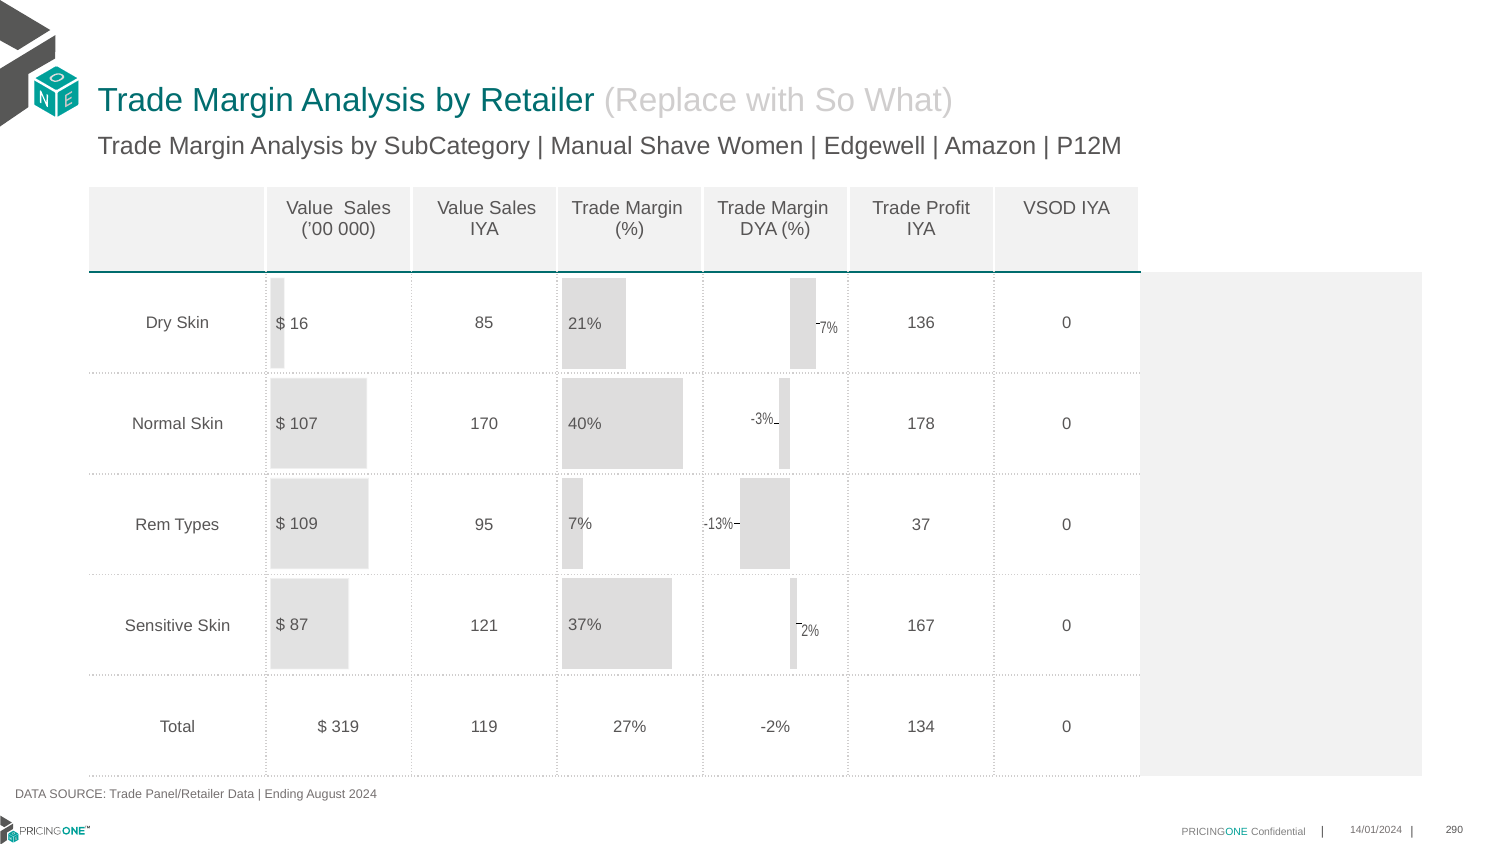

# Trade Margin Analysis by Retailer (Replace with So What)
Trade Margin Analysis by SubCategory | Manual Shave Women | Edgewell | Amazon | P12M
|  | Value Sales (’00 000) | Value Sales IYA | Trade Margin (%) | Trade Margin DYA (%) | Trade Profit IYA | VSOD IYA |  |
| --- | --- | --- | --- | --- | --- | --- | --- |
| Dry Skin |  | 85 |  |  | 136 | 0 |  |
| Normal Skin |  | 170 |  |  | 178 | 0 |  |
| Rem Types |  | 95 |  |  | 37 | 0 |  |
| Sensitive Skin |  | 121 |  |  | 167 | 0 |  |
| Total | $ 319 | 119 | 27% | -2% | 134 | 0 |  |

### Chart

| Category | Trade Margin DYA |
|---|---|
| Dry Skin | 0.06761113839077659 |
| Normal Skin | -0.03125499796067671 |
| Rem Types | -0.13299452116681632 |
| Sensitive Skin | 0.017280364441846496 |
|  | None |

### Chart

| Category | Trade Margin % |
|---|---|
| Dry Skin | 0.21398000171966394 |
| Normal Skin | 0.40145790639268275 |
| Rem Types | 0.06997278693400978 |
| Sensitive Skin | 0.3677287016439007 |
|  | None |

### Chart

| Category | Value Sales |
|---|---|
| Dry Skin | 16.0 |
| Normal Skin | 107.0 |
| Rem Types | 109.0 |
| Sensitive Skin | 87.0 |
|  | None |
DATA SOURCE: Trade Panel/Retailer Data | Ending August 2024

14/01/2024
290